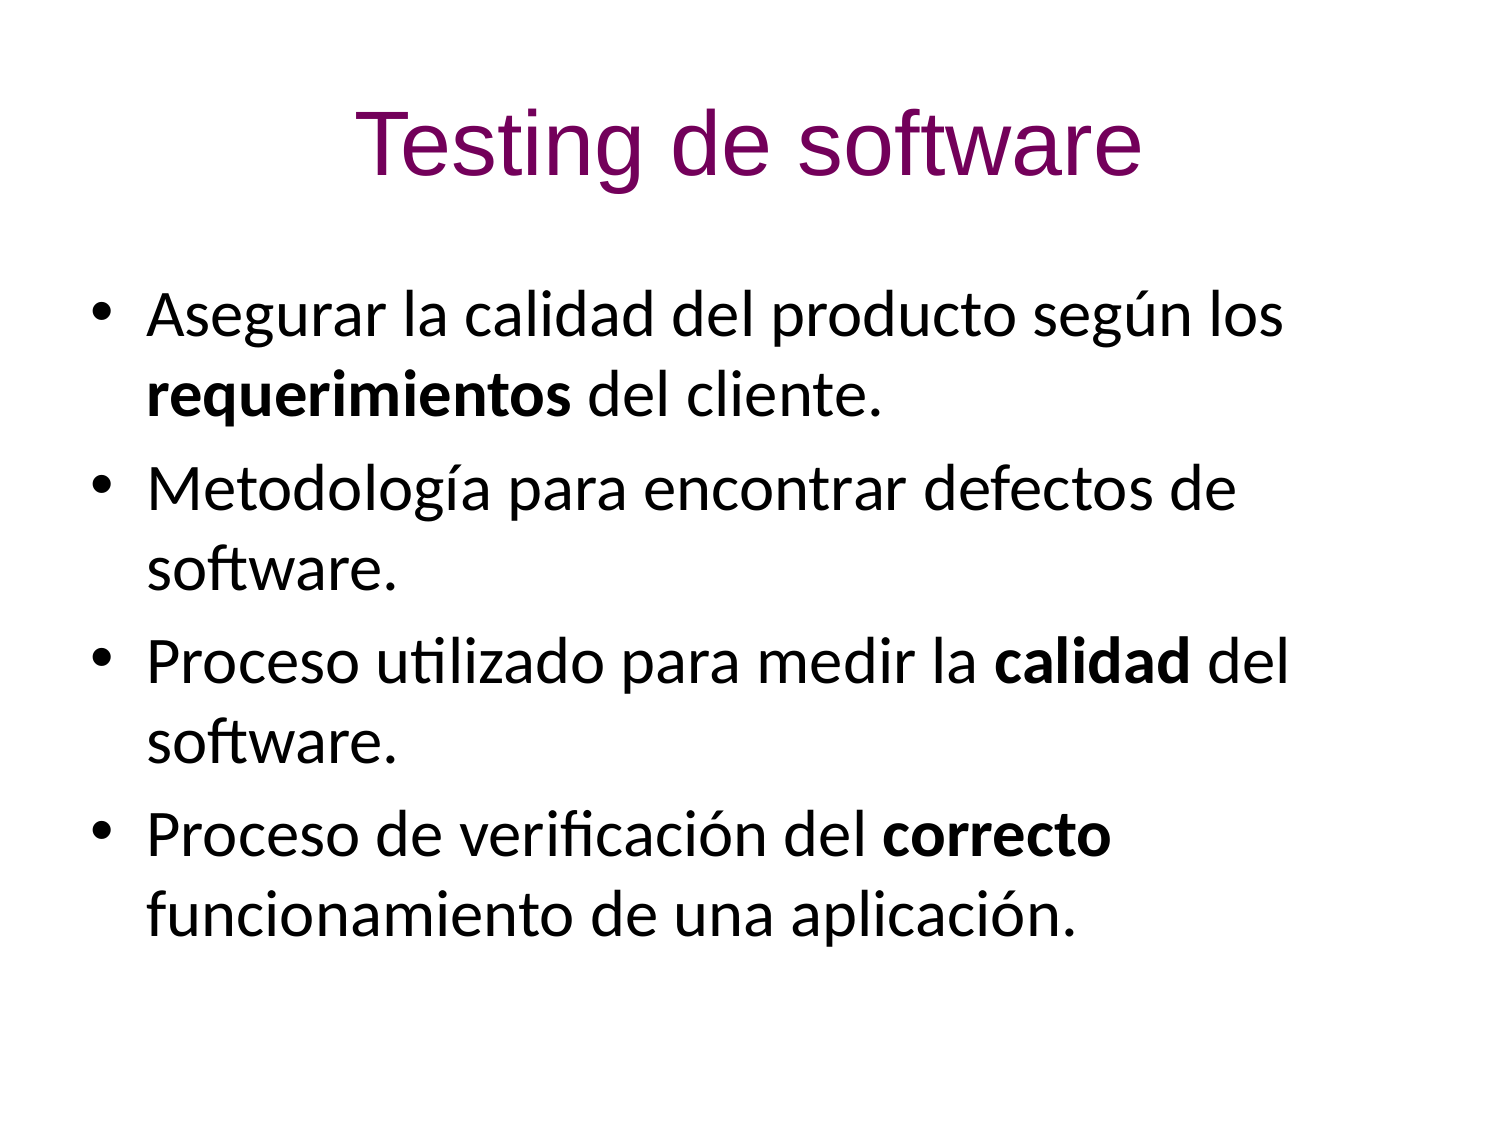

# Testing de software
Asegurar la calidad del producto según los requerimientos del cliente.
Metodología para encontrar defectos de software.
Proceso utilizado para medir la calidad del software.
Proceso de verificación del correcto funcionamiento de una aplicación.